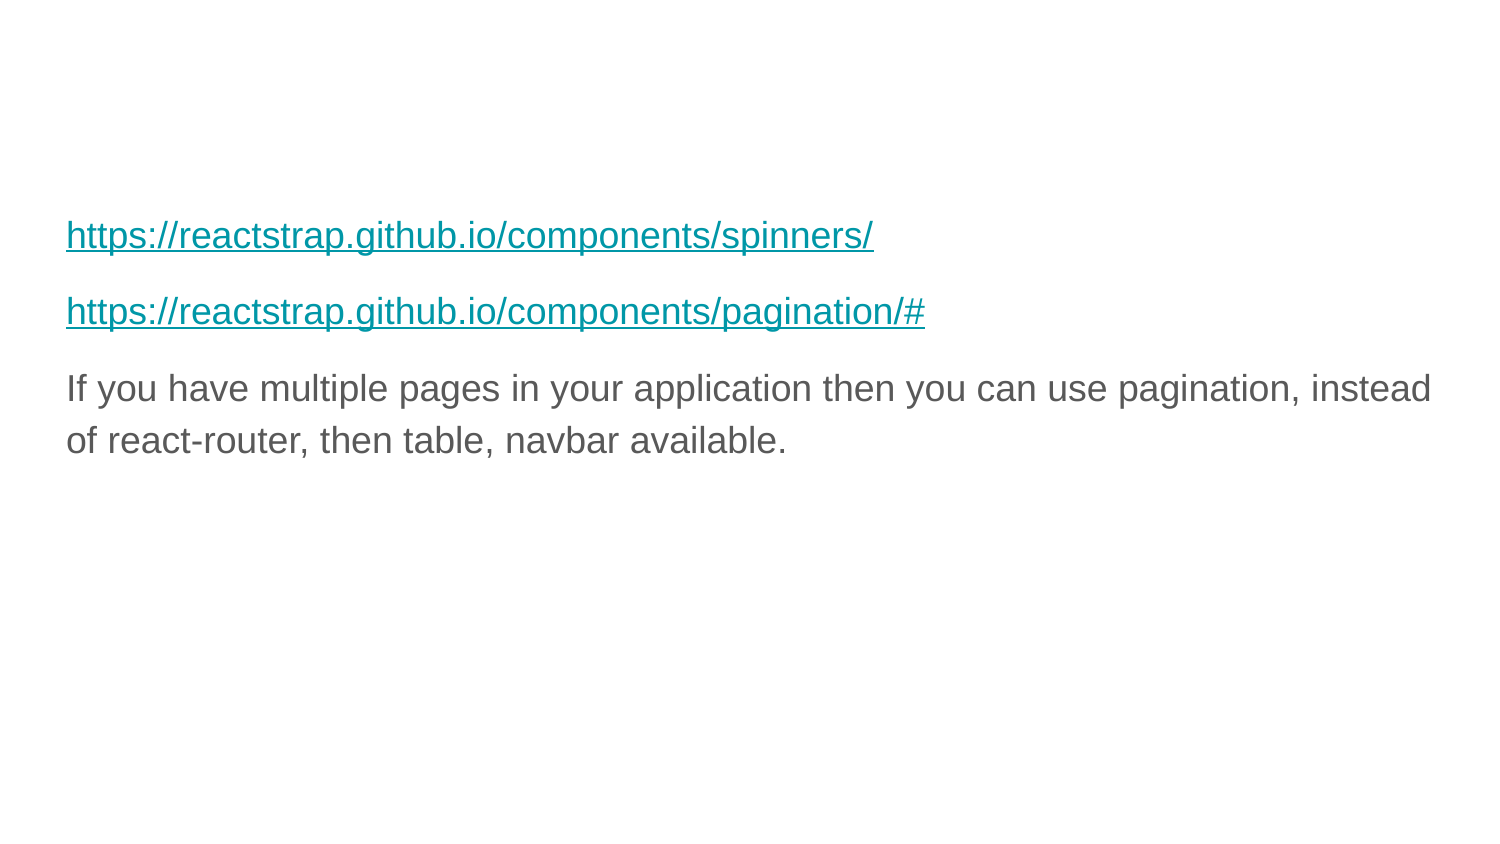

#
https://reactstrap.github.io/components/spinners/
https://reactstrap.github.io/components/pagination/#
If you have multiple pages in your application then you can use pagination, instead of react-router, then table, navbar available.